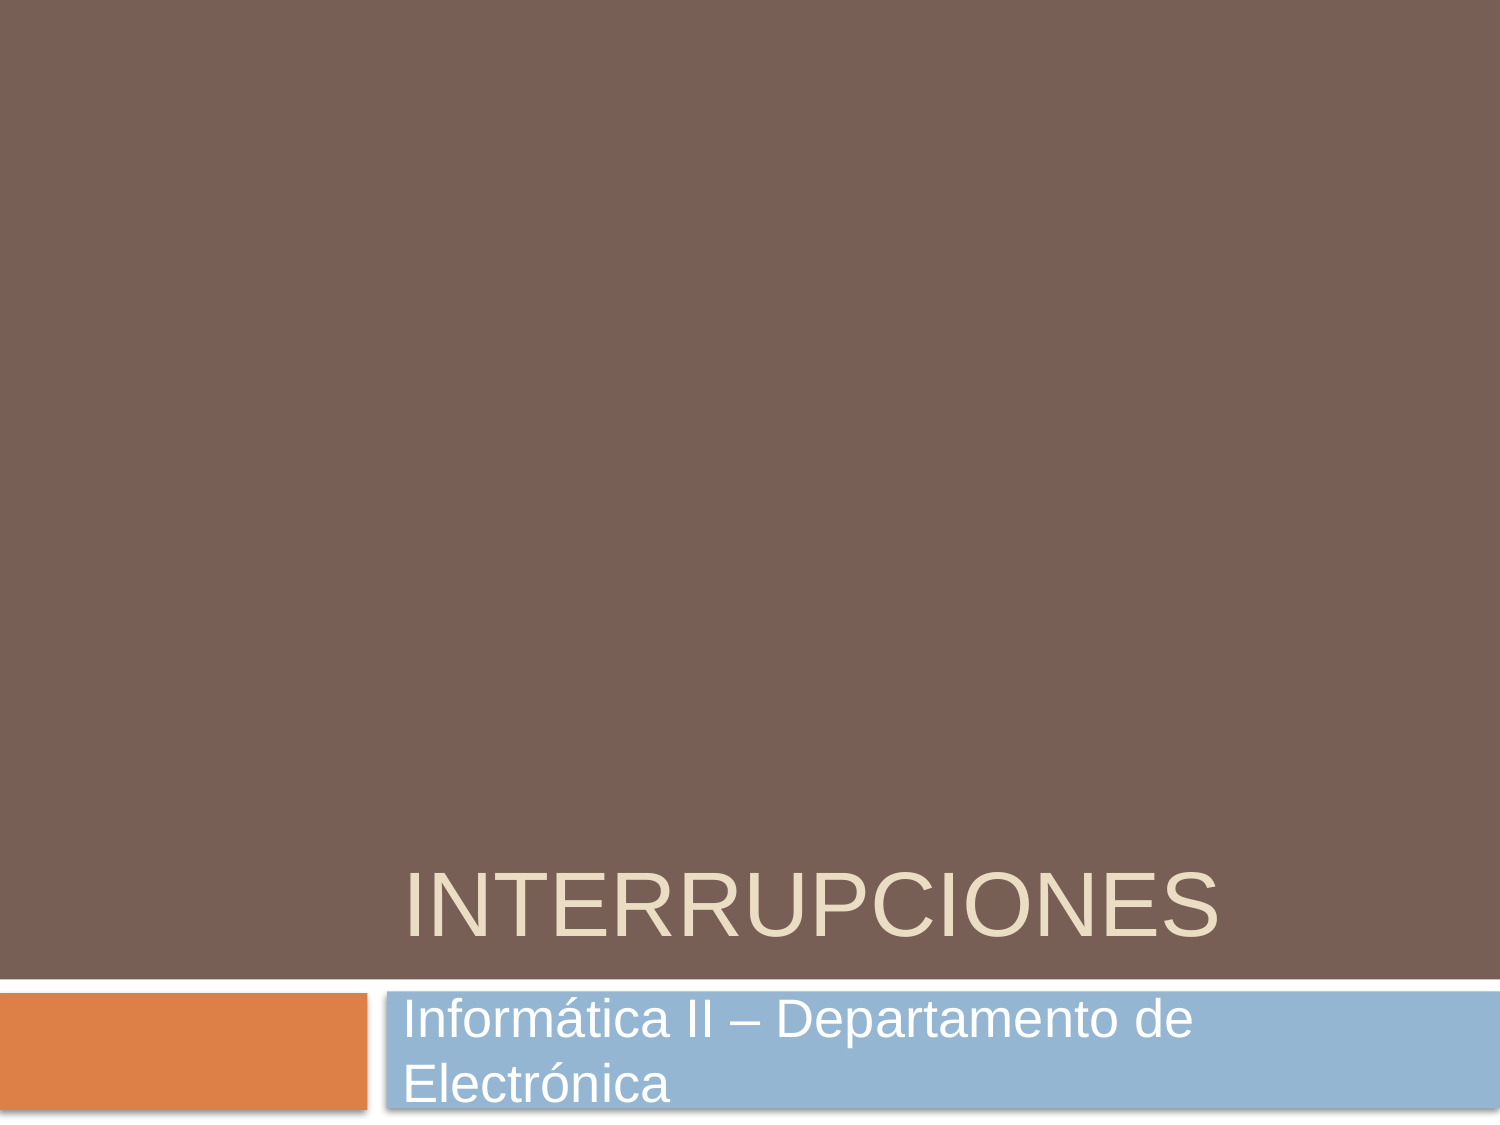

# Interrupciones
Informática II – Departamento de Electrónica